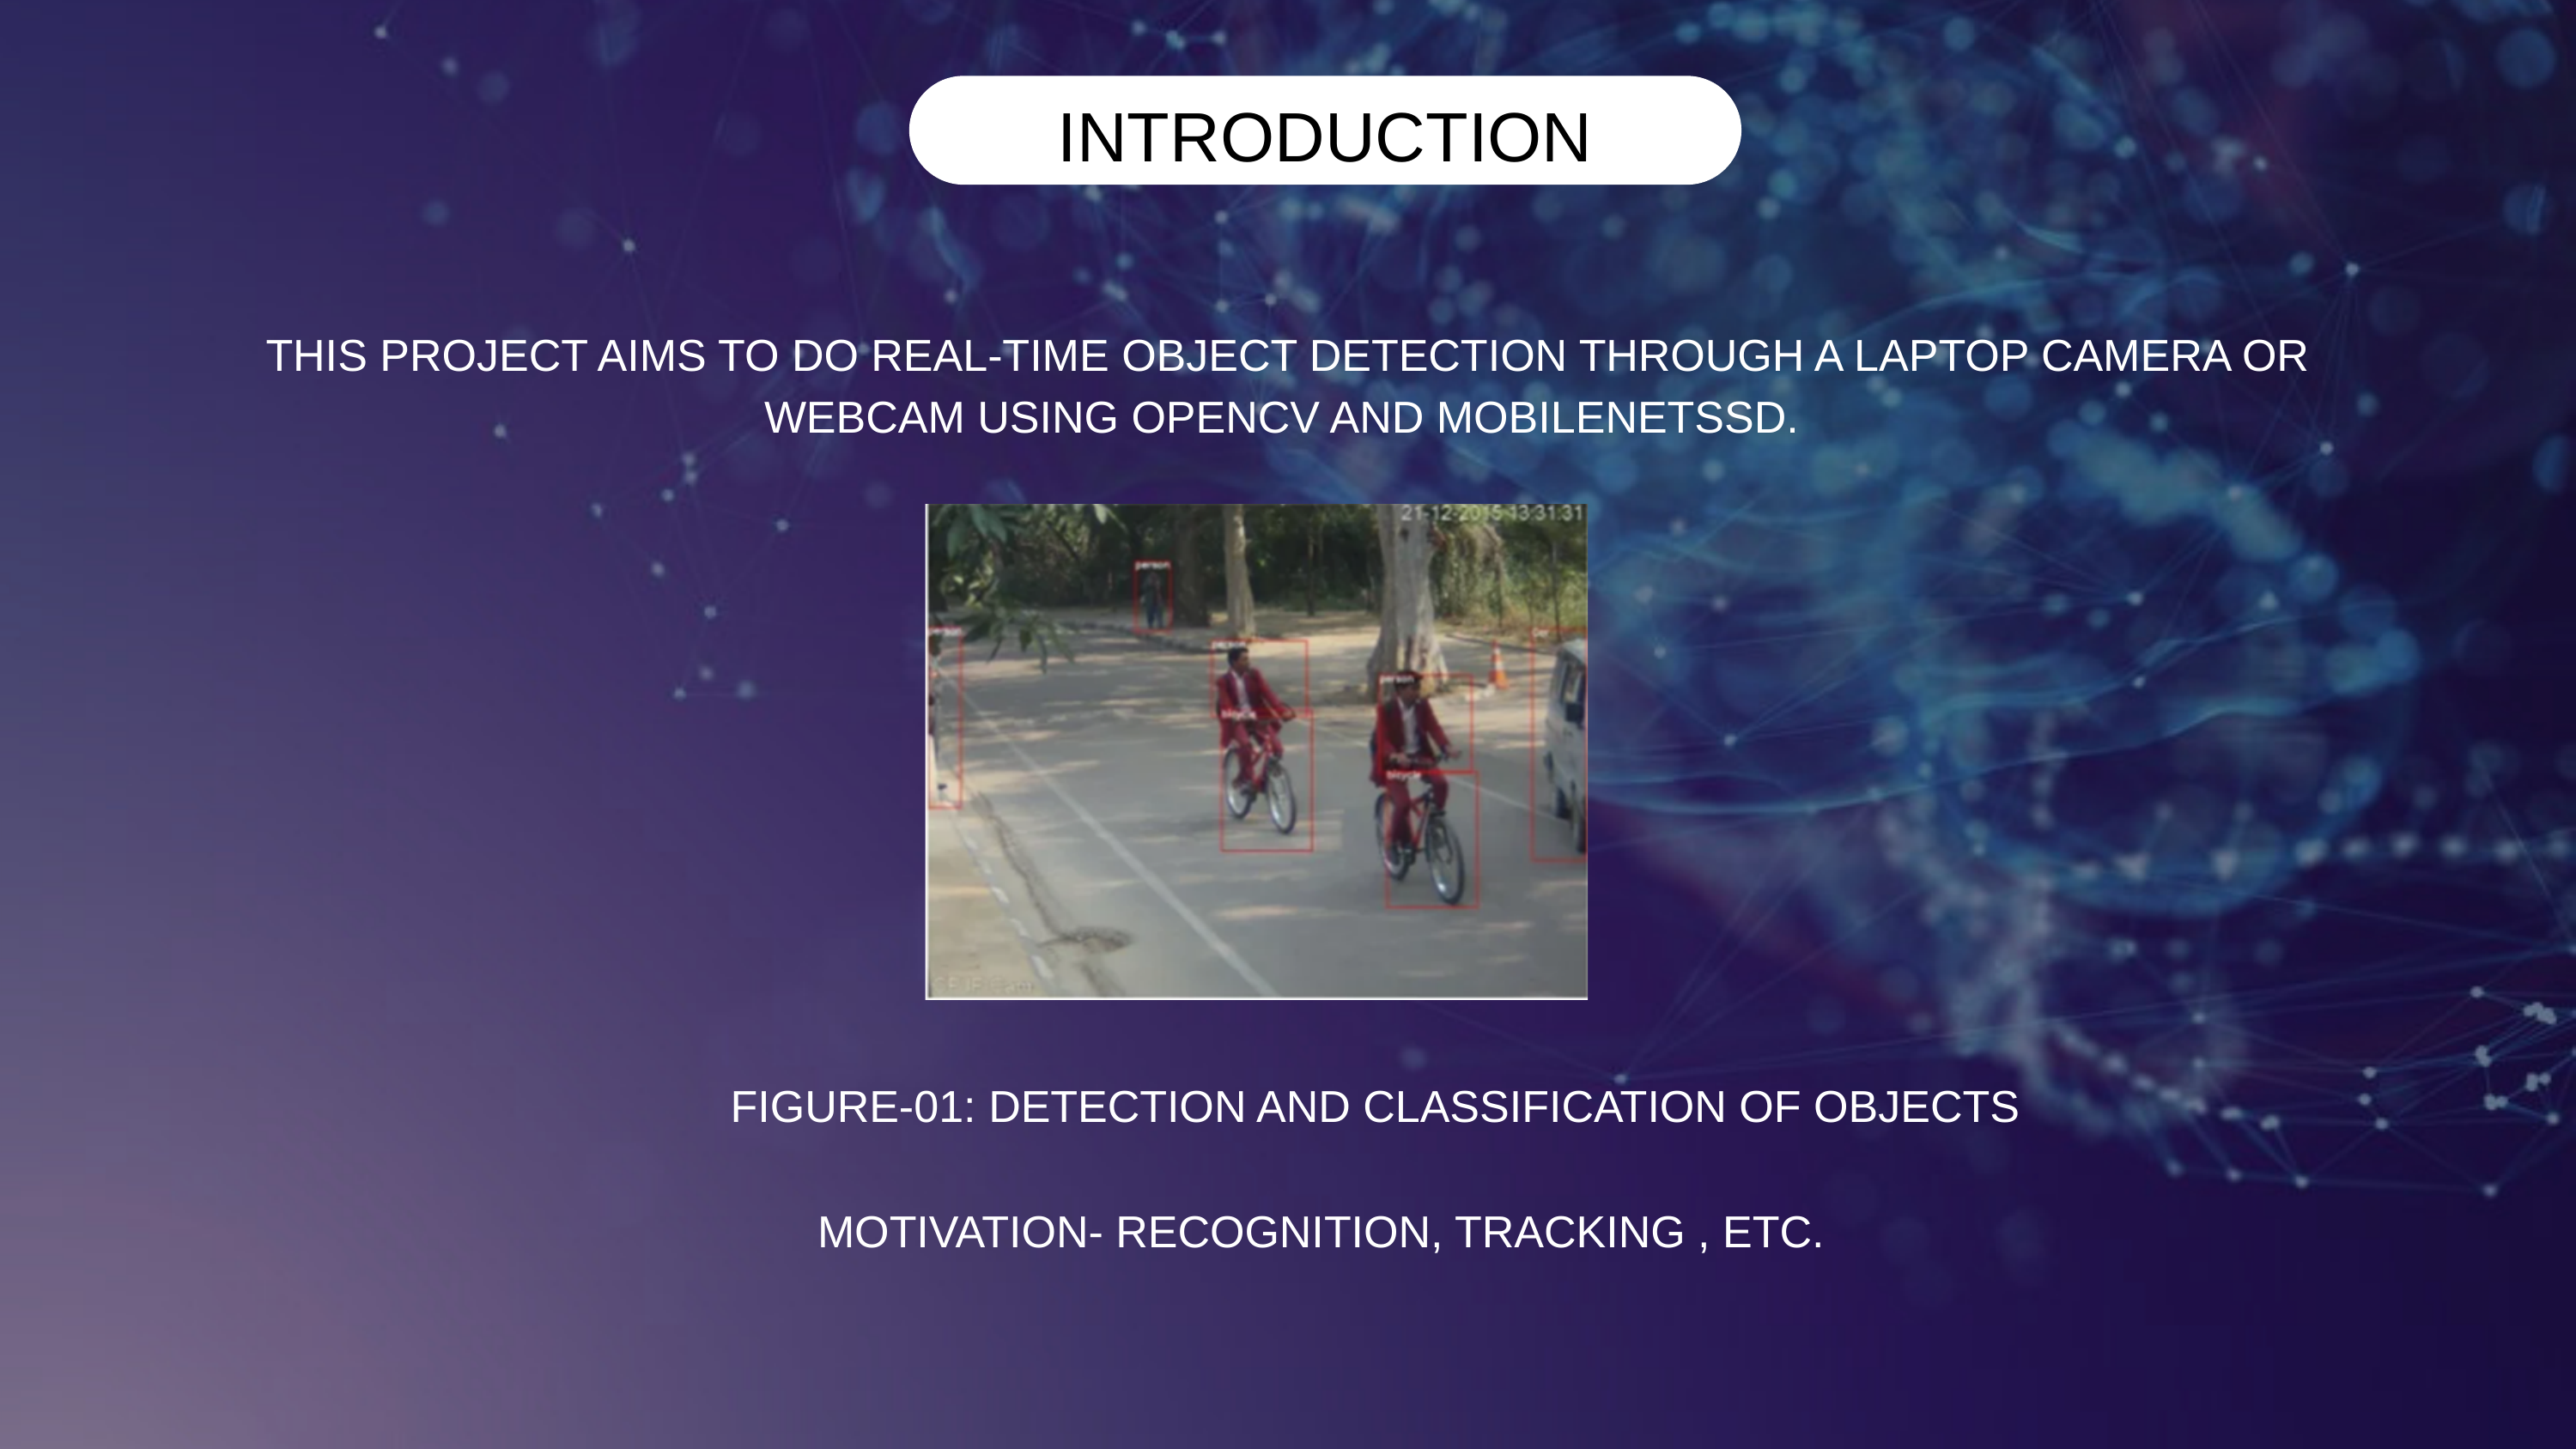

INTRODUCTION

THIS PROJECT AIMS TO DO REAL-TIME OBJECT DETECTION THROUGH A LAPTOP CAMERA OR WEBCAM USING OPENCV AND MOBILENETSSD.

                                           FIGURE-01: DETECTION AND CLASSIFICATION OF OBJECTS

                                                  MOTIVATION- RECOGNITION, TRACKING , ETC.